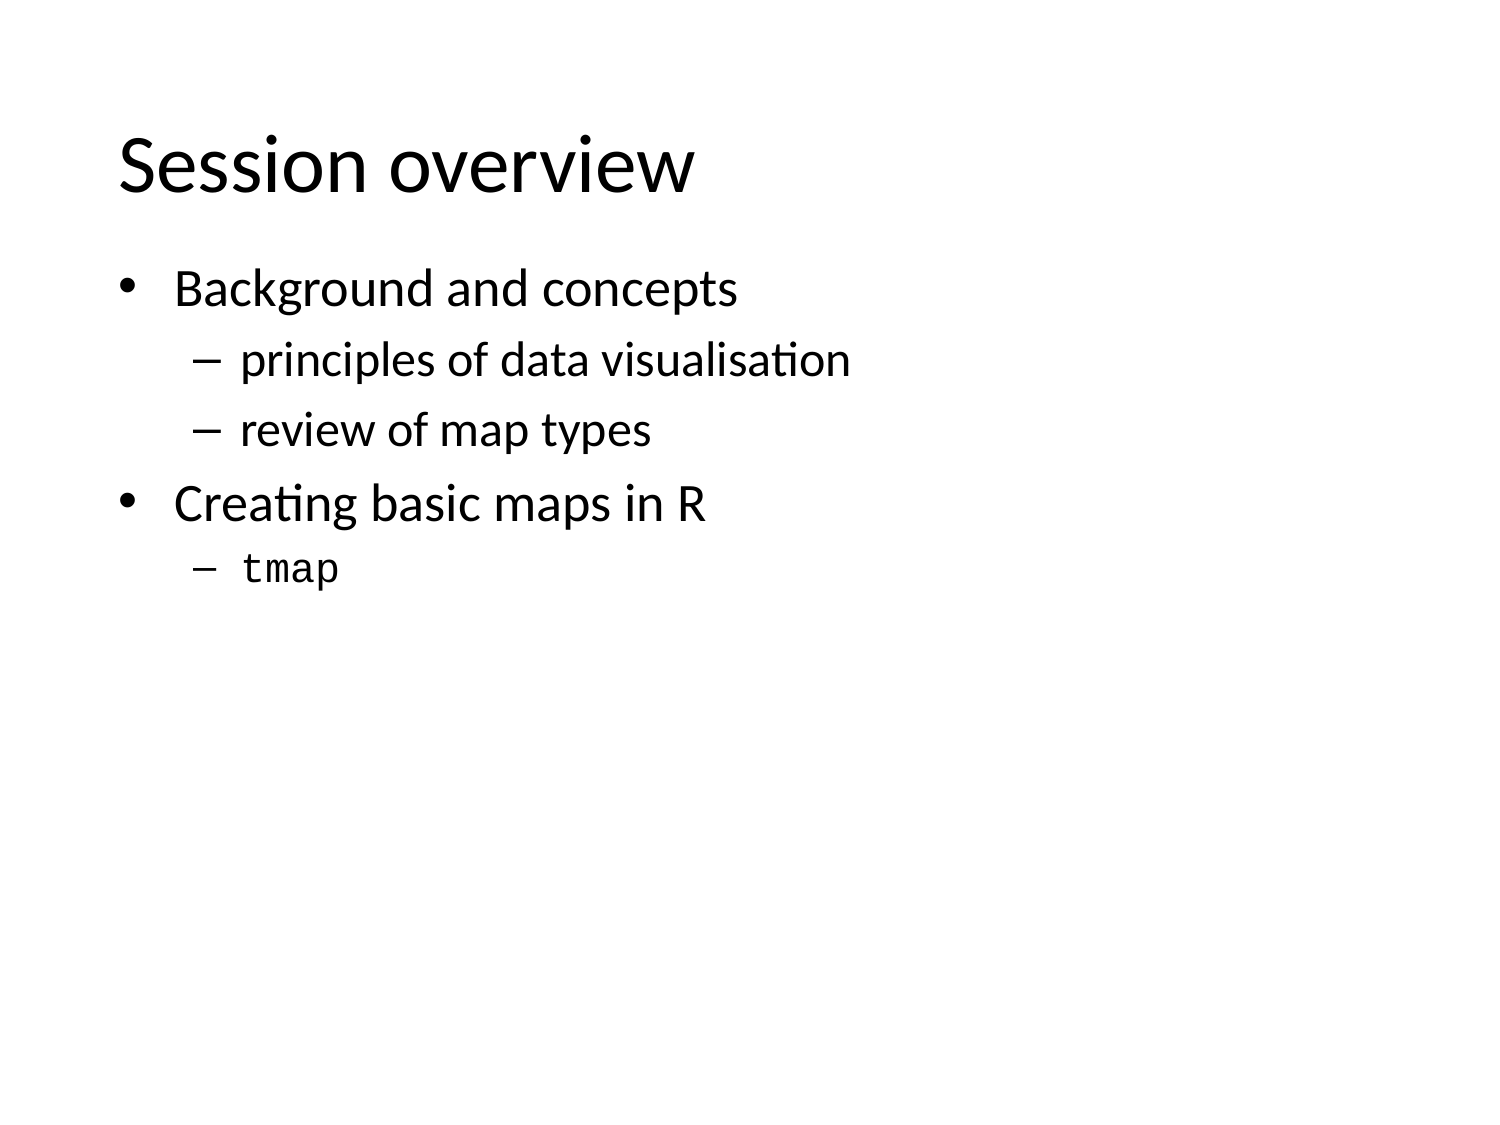

# Session overview
Background and concepts
principles of data visualisation
review of map types
Creating basic maps in R
tmap